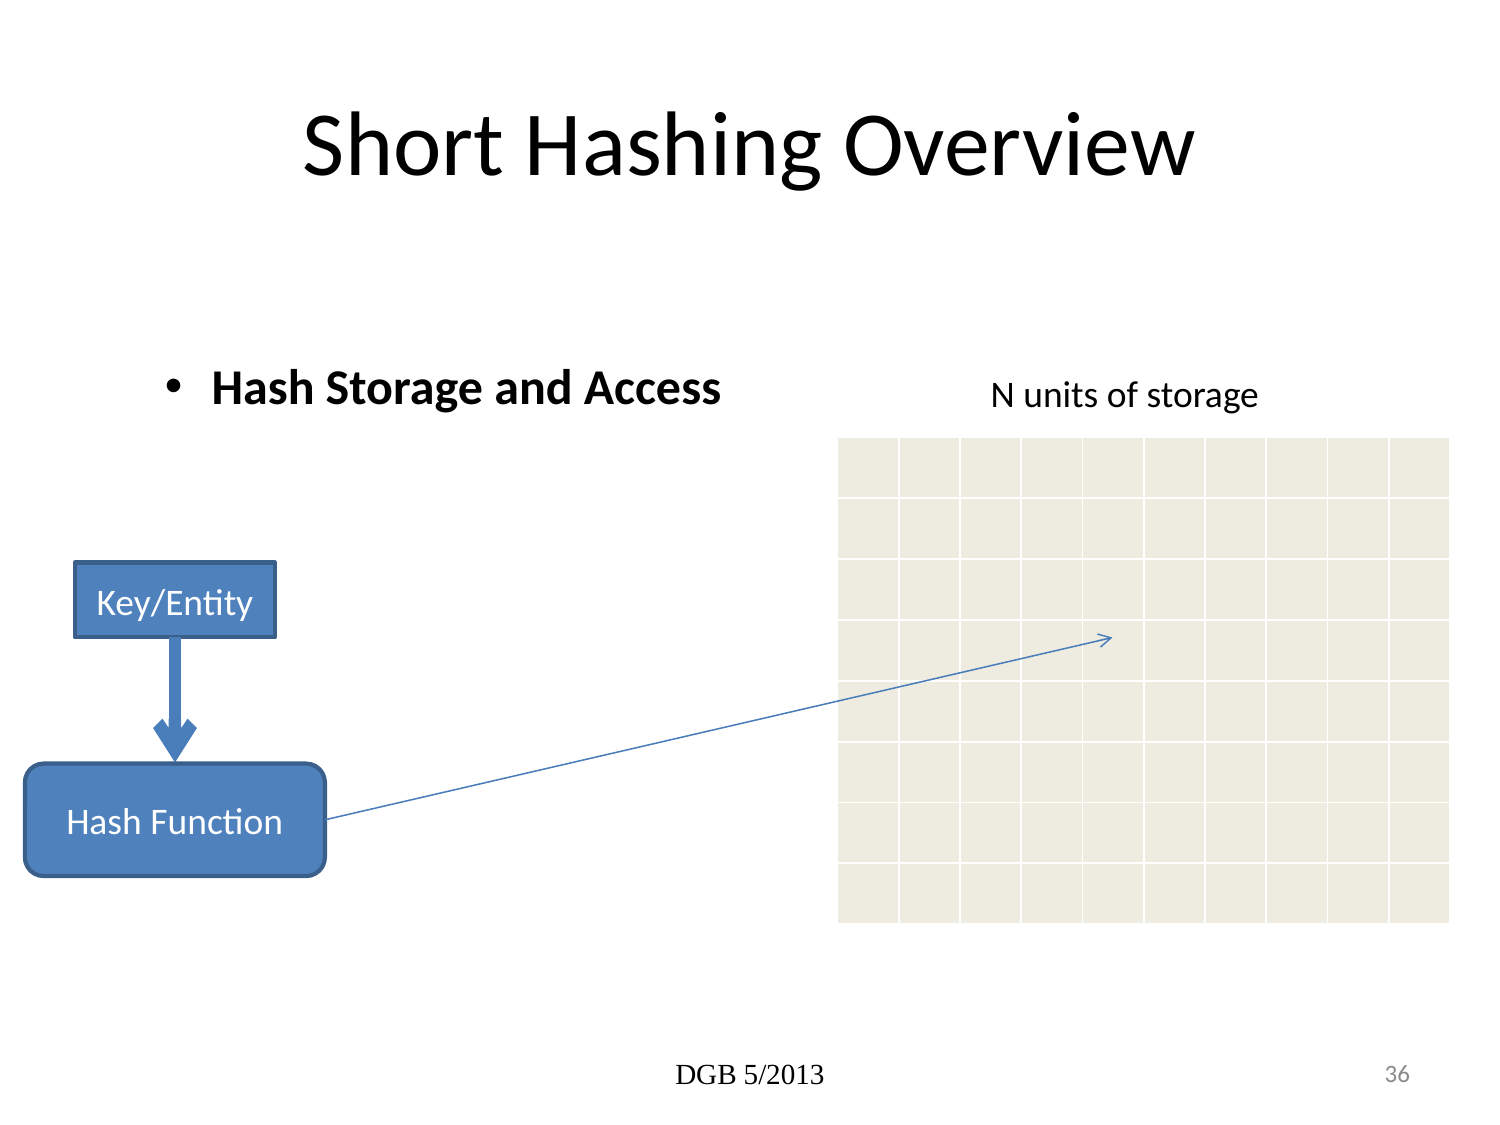

# Short Hashing Overview
Hash Storage and Access
N units of storage
|  |  |  |  |  |  |  |  |  |  |
| --- | --- | --- | --- | --- | --- | --- | --- | --- | --- |
|  |  |  |  |  |  |  |  |  |  |
|  |  |  |  |  |  |  |  |  |  |
|  |  |  |  |  |  |  |  |  |  |
|  |  |  |  |  |  |  |  |  |  |
|  |  |  |  |  |  |  |  |  |  |
|  |  |  |  |  |  |  |  |  |  |
|  |  |  |  |  |  |  |  |  |  |
Key/Entity
Hash Function
DGB 5/2013
36